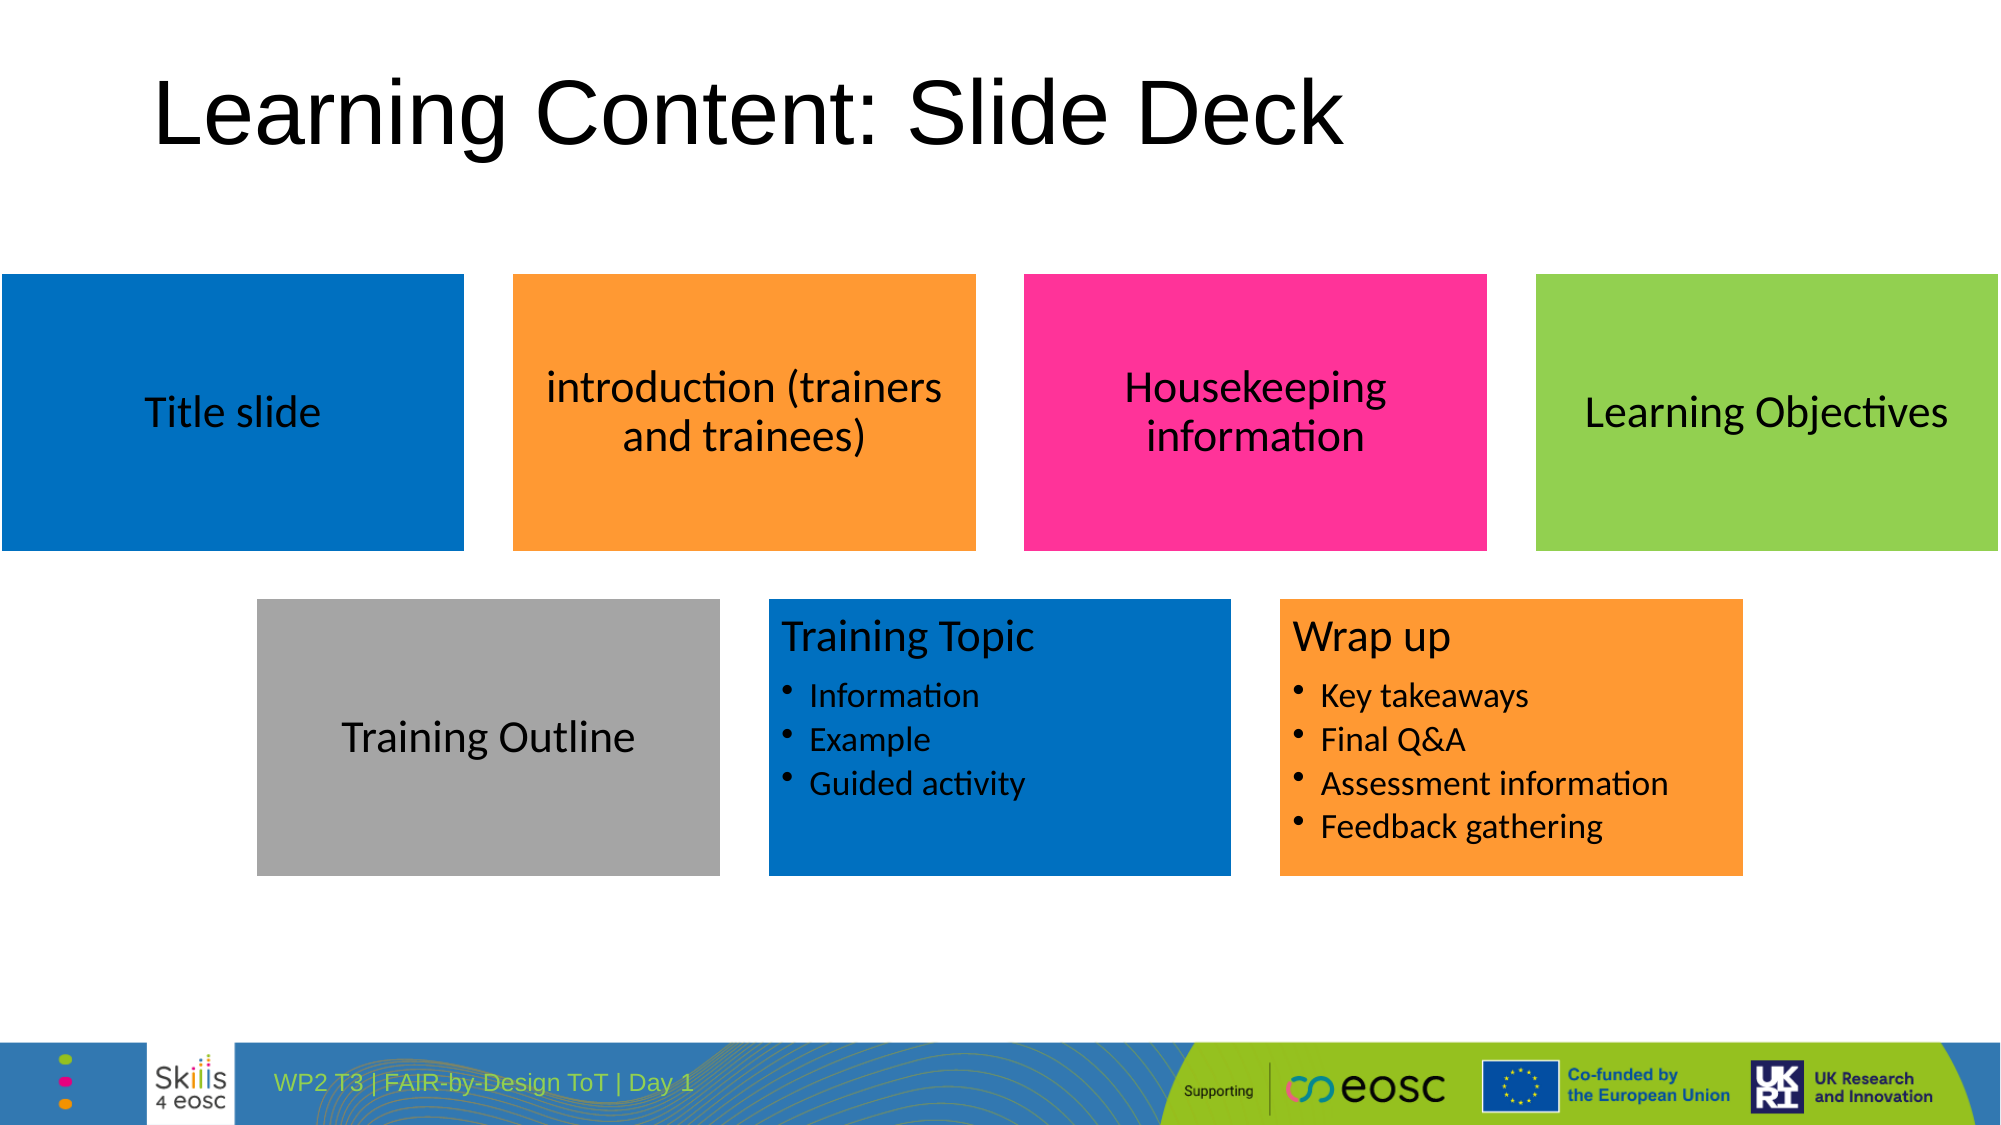

# Learning Content: Slide Deck
Title slide
introduction (trainers and trainees)
Housekeeping information
Learning Objectives
Training Outline
Training Topic
Information
Example
Guided activity
Wrap up
Key takeaways
Final Q&A
Assessment information
Feedback gathering
WP2 T3 | FAIR-by-Design ToT | Day 1